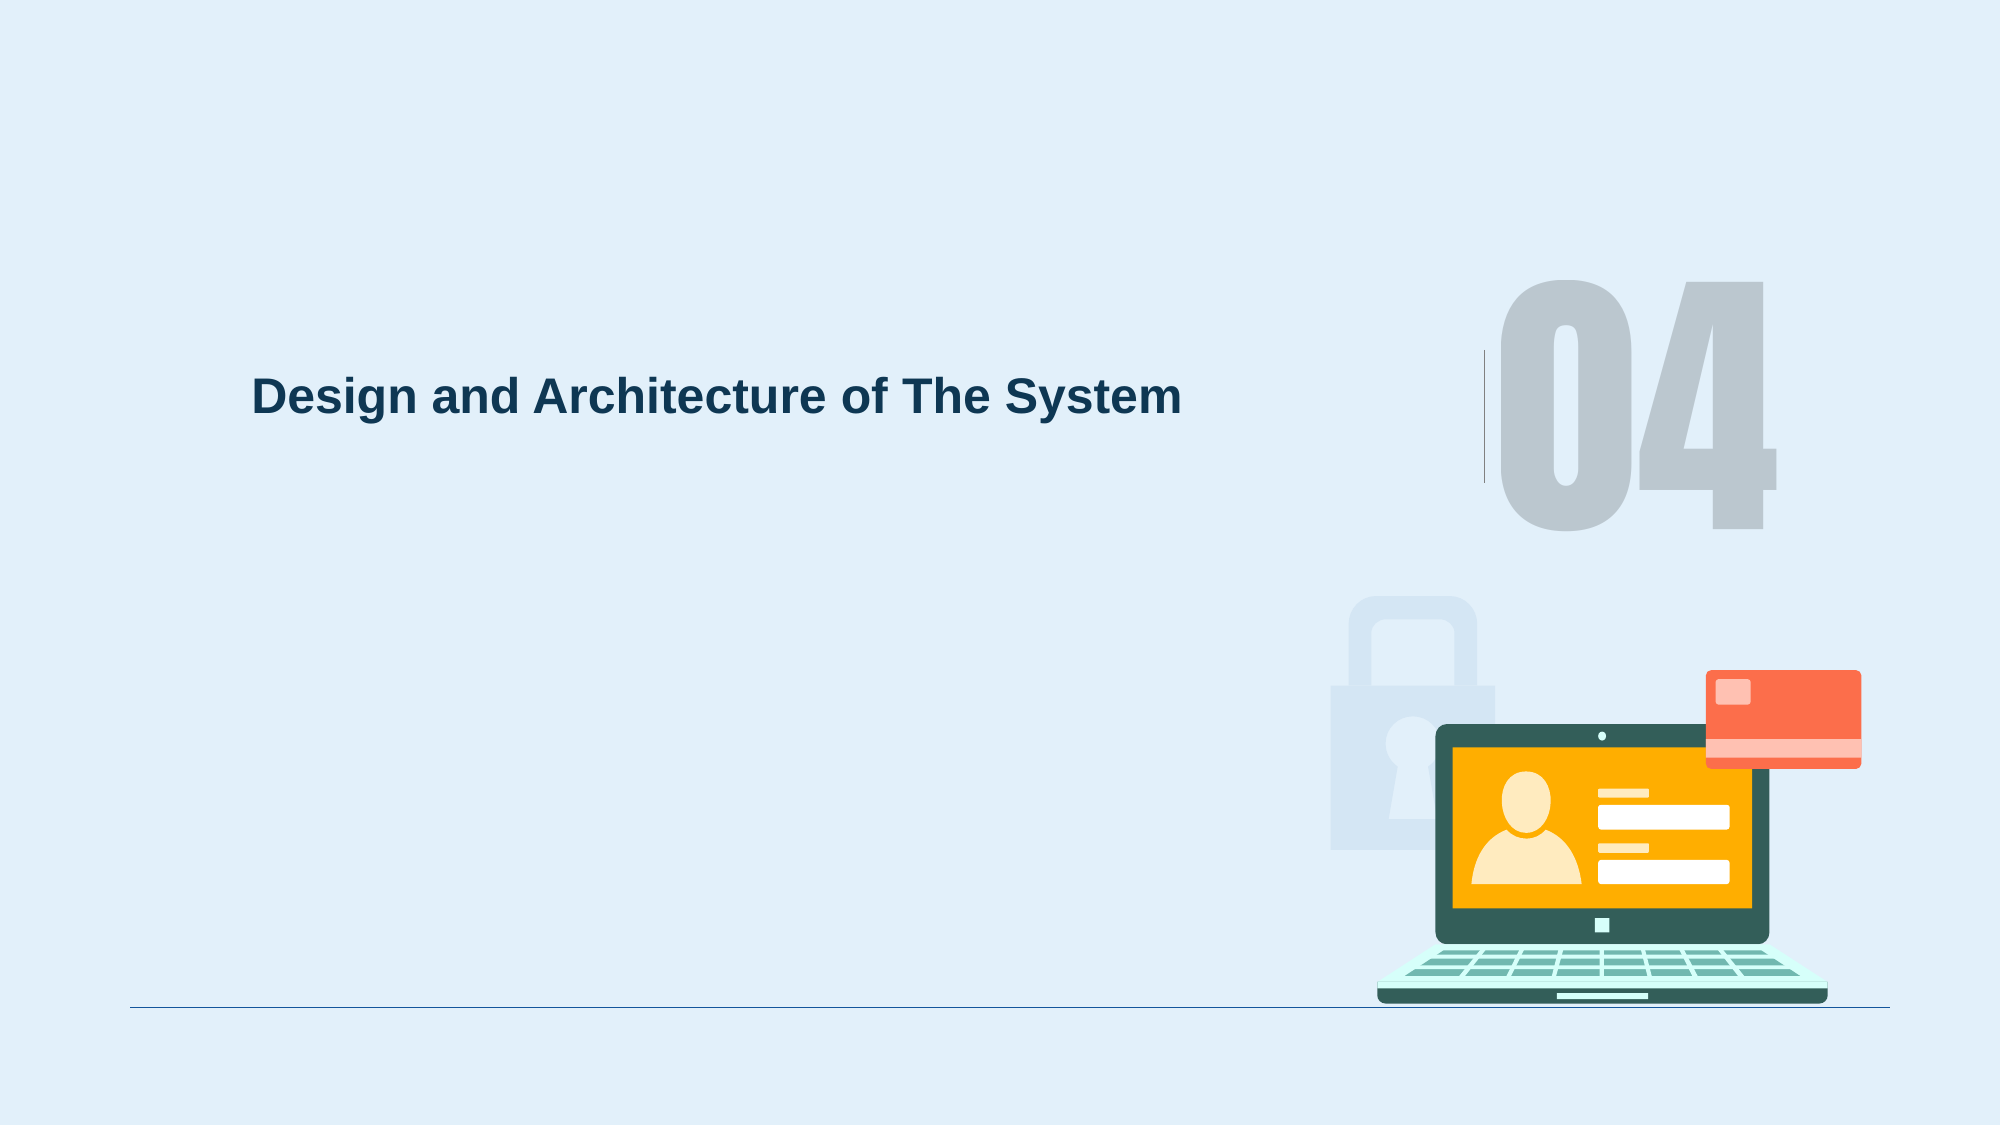

04
# Design and Architecture of The System